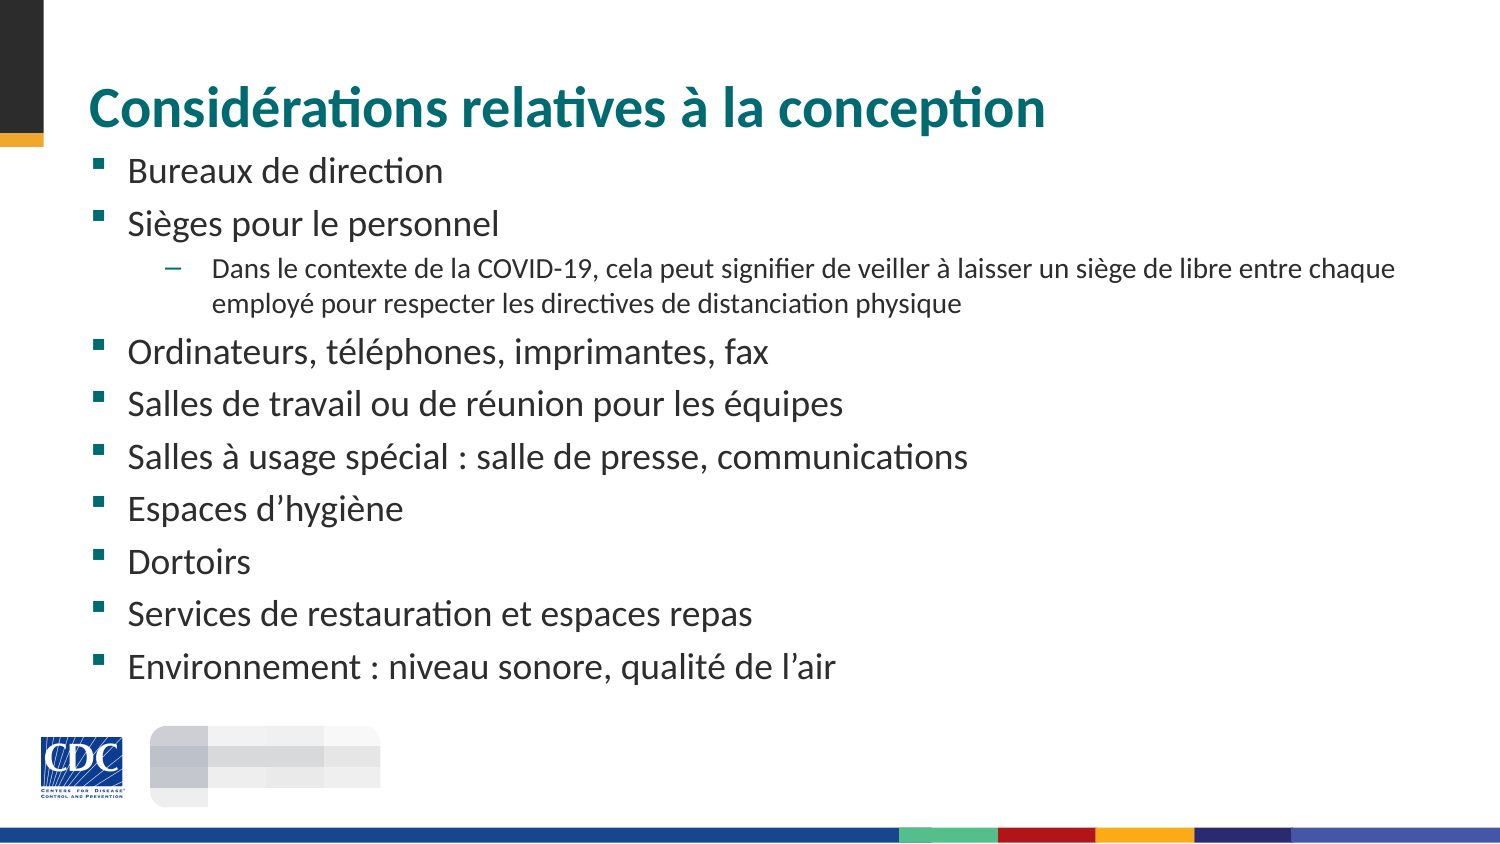

# Considérations relatives à la conception
Bureaux de direction
Sièges pour le personnel
Dans le contexte de la COVID-19, cela peut signifier de veiller à laisser un siège de libre entre chaque employé pour respecter les directives de distanciation physique
Ordinateurs, téléphones, imprimantes, fax
Salles de travail ou de réunion pour les équipes
Salles à usage spécial : salle de presse, communications
Espaces d’hygiène
Dortoirs
Services de restauration et espaces repas
Environnement : niveau sonore, qualité de l’air